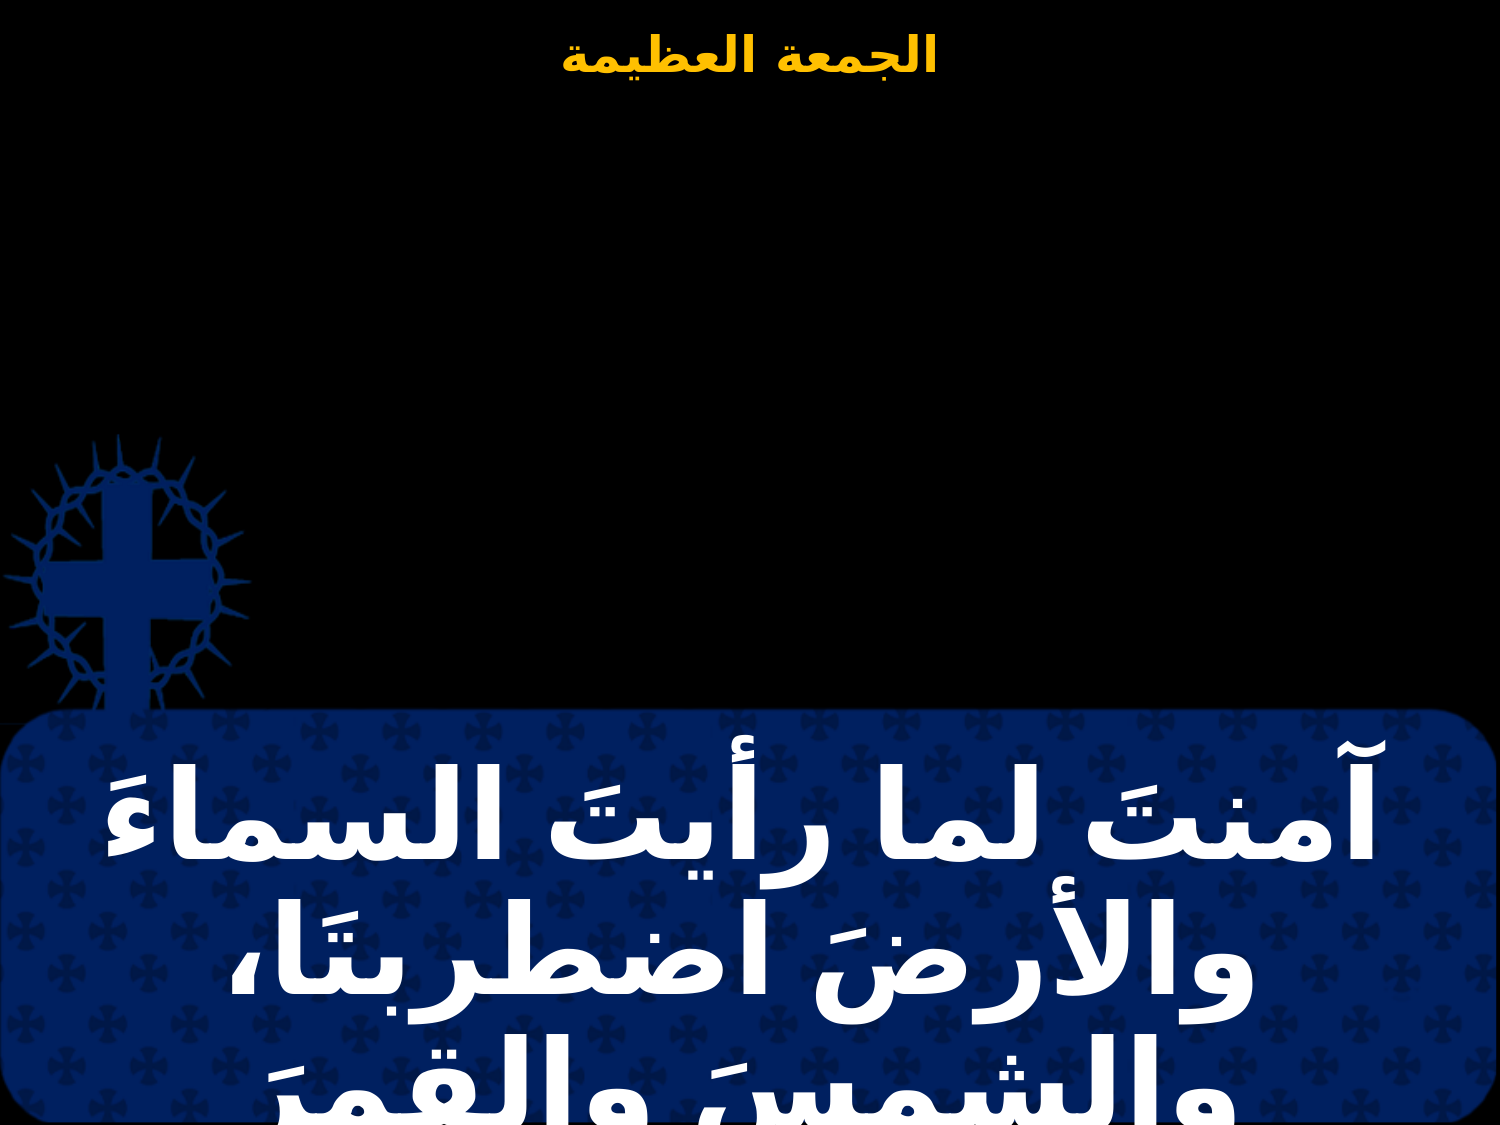

# آمنتَ لما رأيتَ السماءَ والأرضَ اضطربتَا، والشمسَ والقمرَ اظلمَّتا،